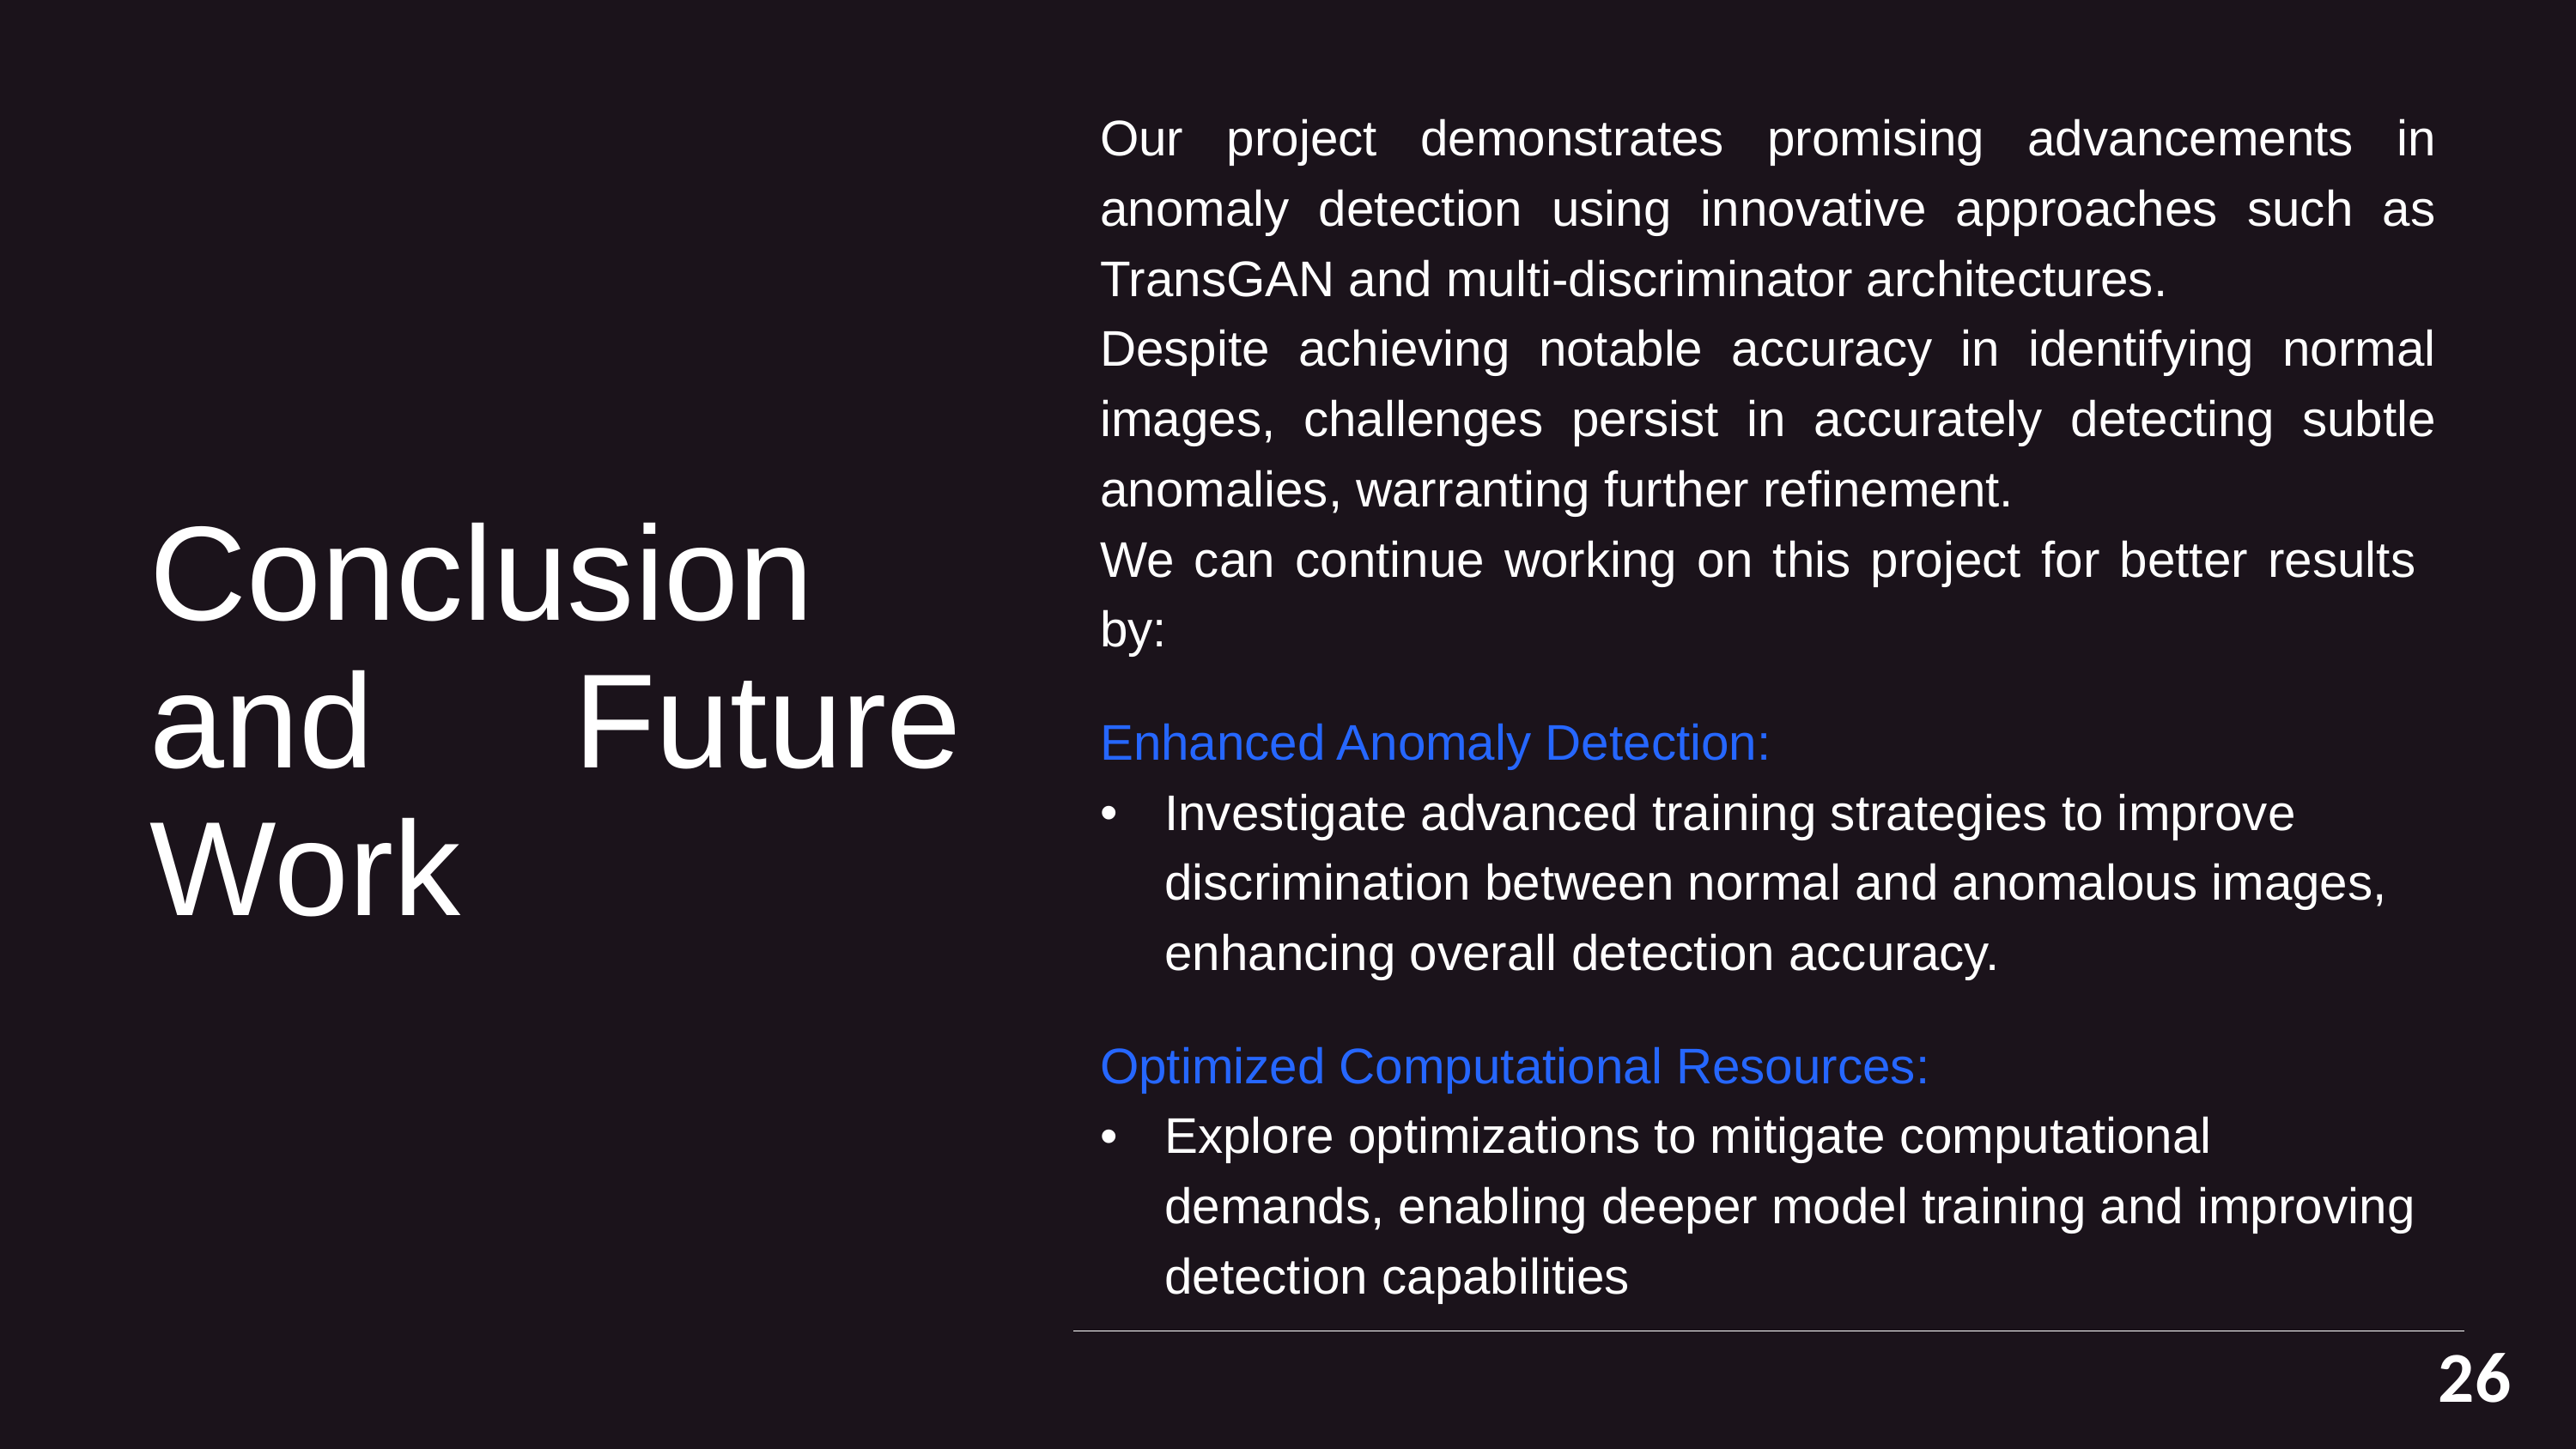

| Our project demonstrates promising advancements in anomaly detection using innovative approaches such as TransGAN and multi-discriminator architectures. Despite achieving notable accuracy in identifying normal images, challenges persist in accurately detecting subtle anomalies, warranting further refinement. We can continue working on this project for better results by: Enhanced Anomaly Detection: Investigate advanced training strategies to improve discrimination between normal and anomalous images, enhancing overall detection accuracy. Optimized Computational Resources: Explore optimizations to mitigate computational demands, enabling deeper model training and improving detection capabilities |
| --- |
Conclusion and		 Future Work
26